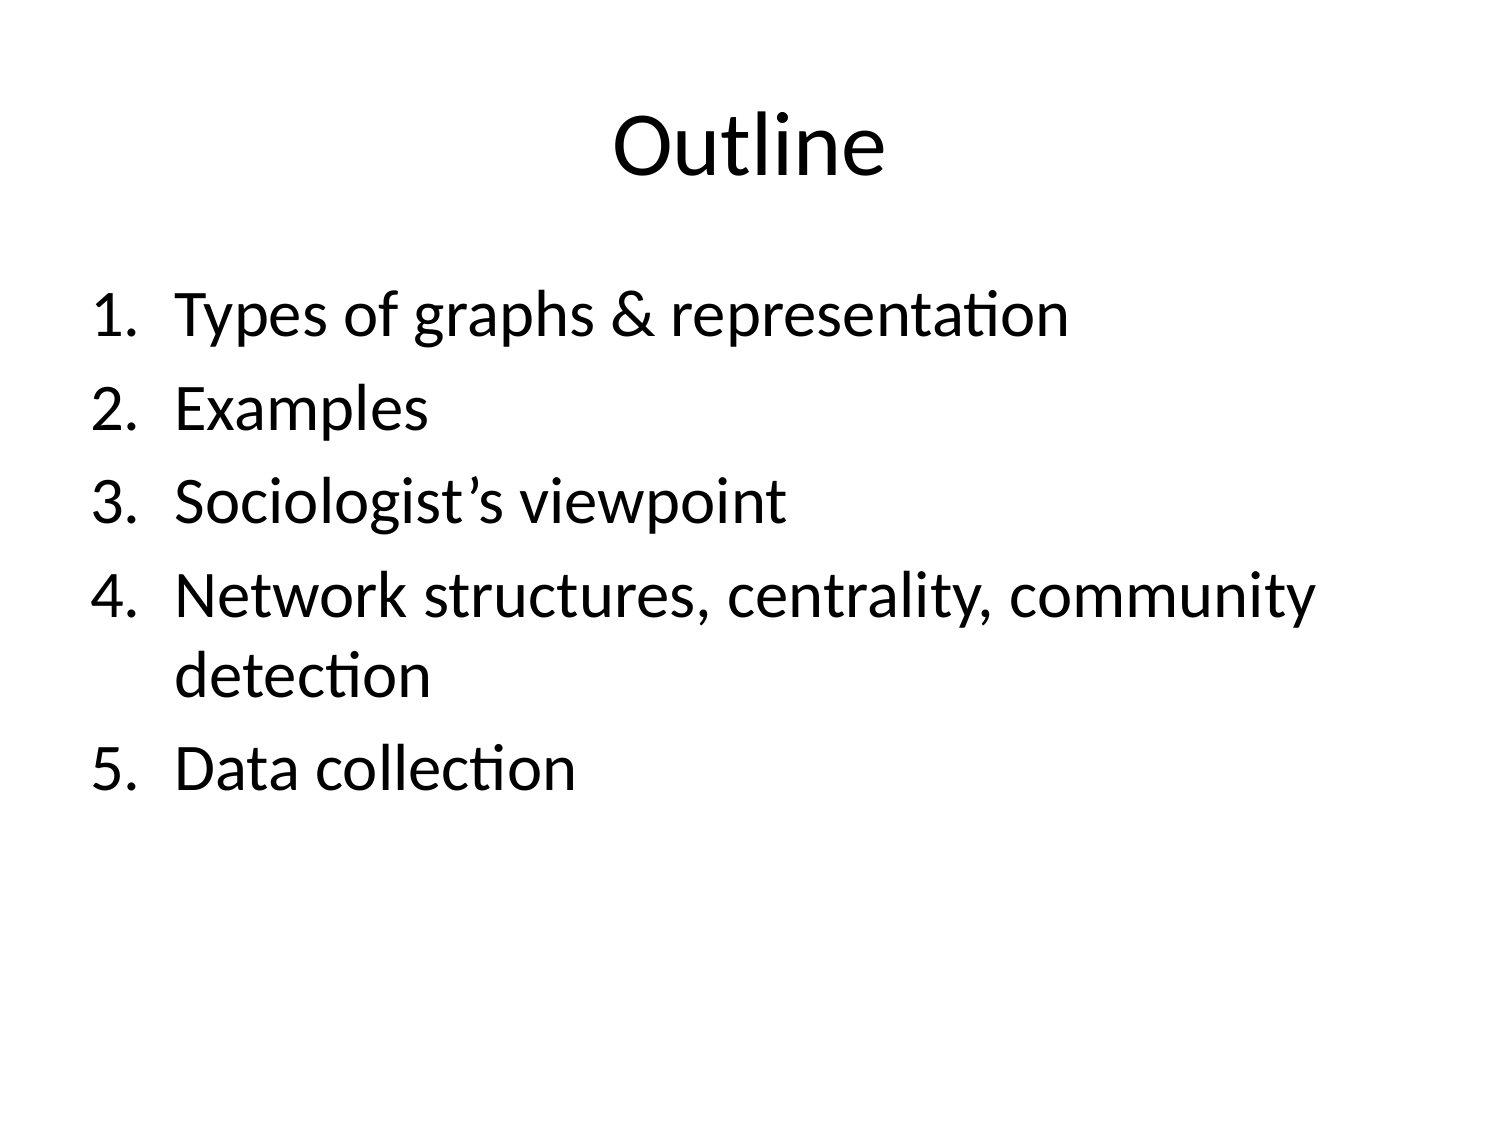

# Outline
Types of graphs & representation
Examples
Sociologist’s viewpoint
Network structures, centrality, community detection
Data collection